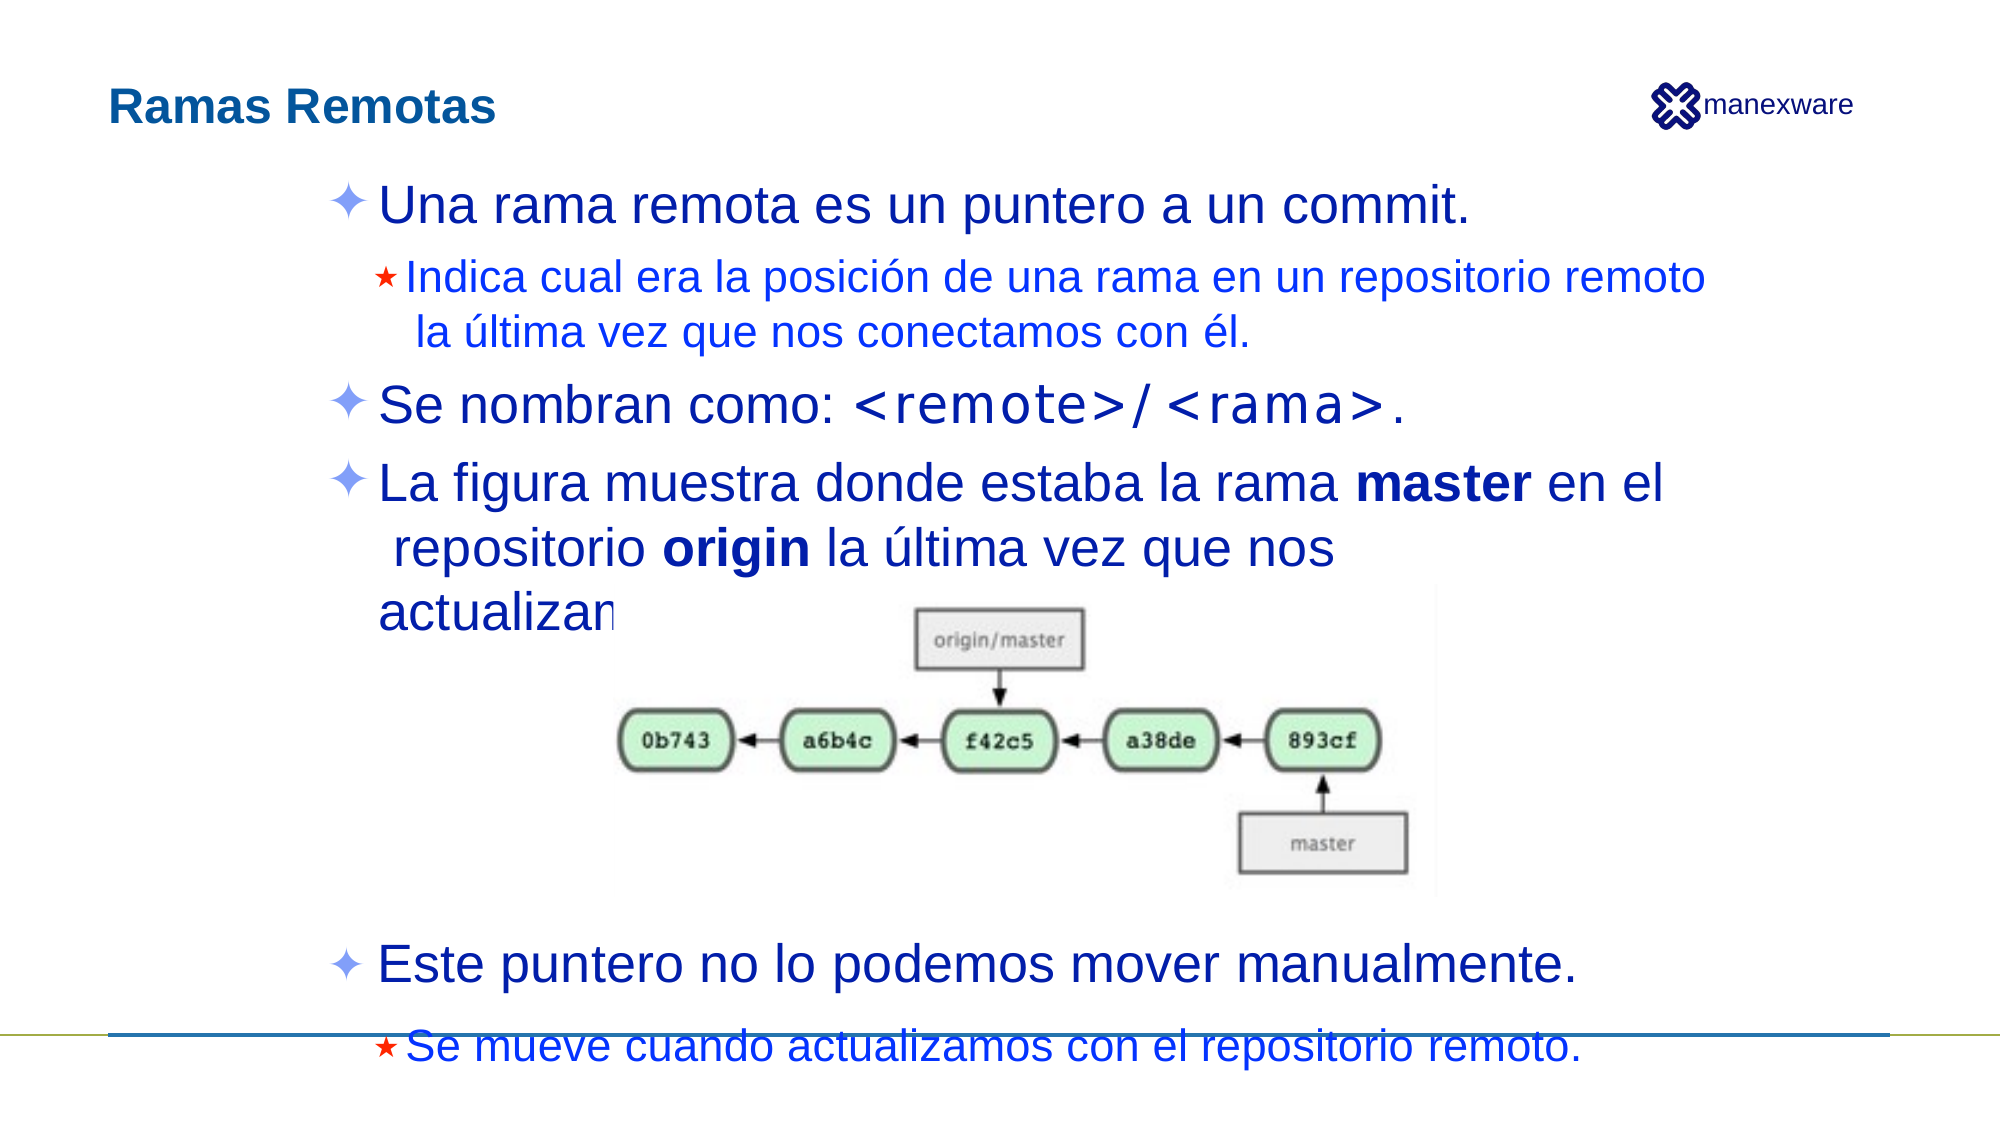

# Ramas Remotas
Una rama remota es un puntero a un commit.
★ Indica cual era la posición de una rama en un repositorio remoto  la última vez que nos conectamos con él.
Se nombran como: <remote>/<rama>.
La figura muestra donde estaba la rama master en el  repositorio origin la última vez que nos actualizamos.

✦ Este puntero no lo podemos mover manualmente.
★ Se mueve cuando actualizamos con el repositorio remoto.